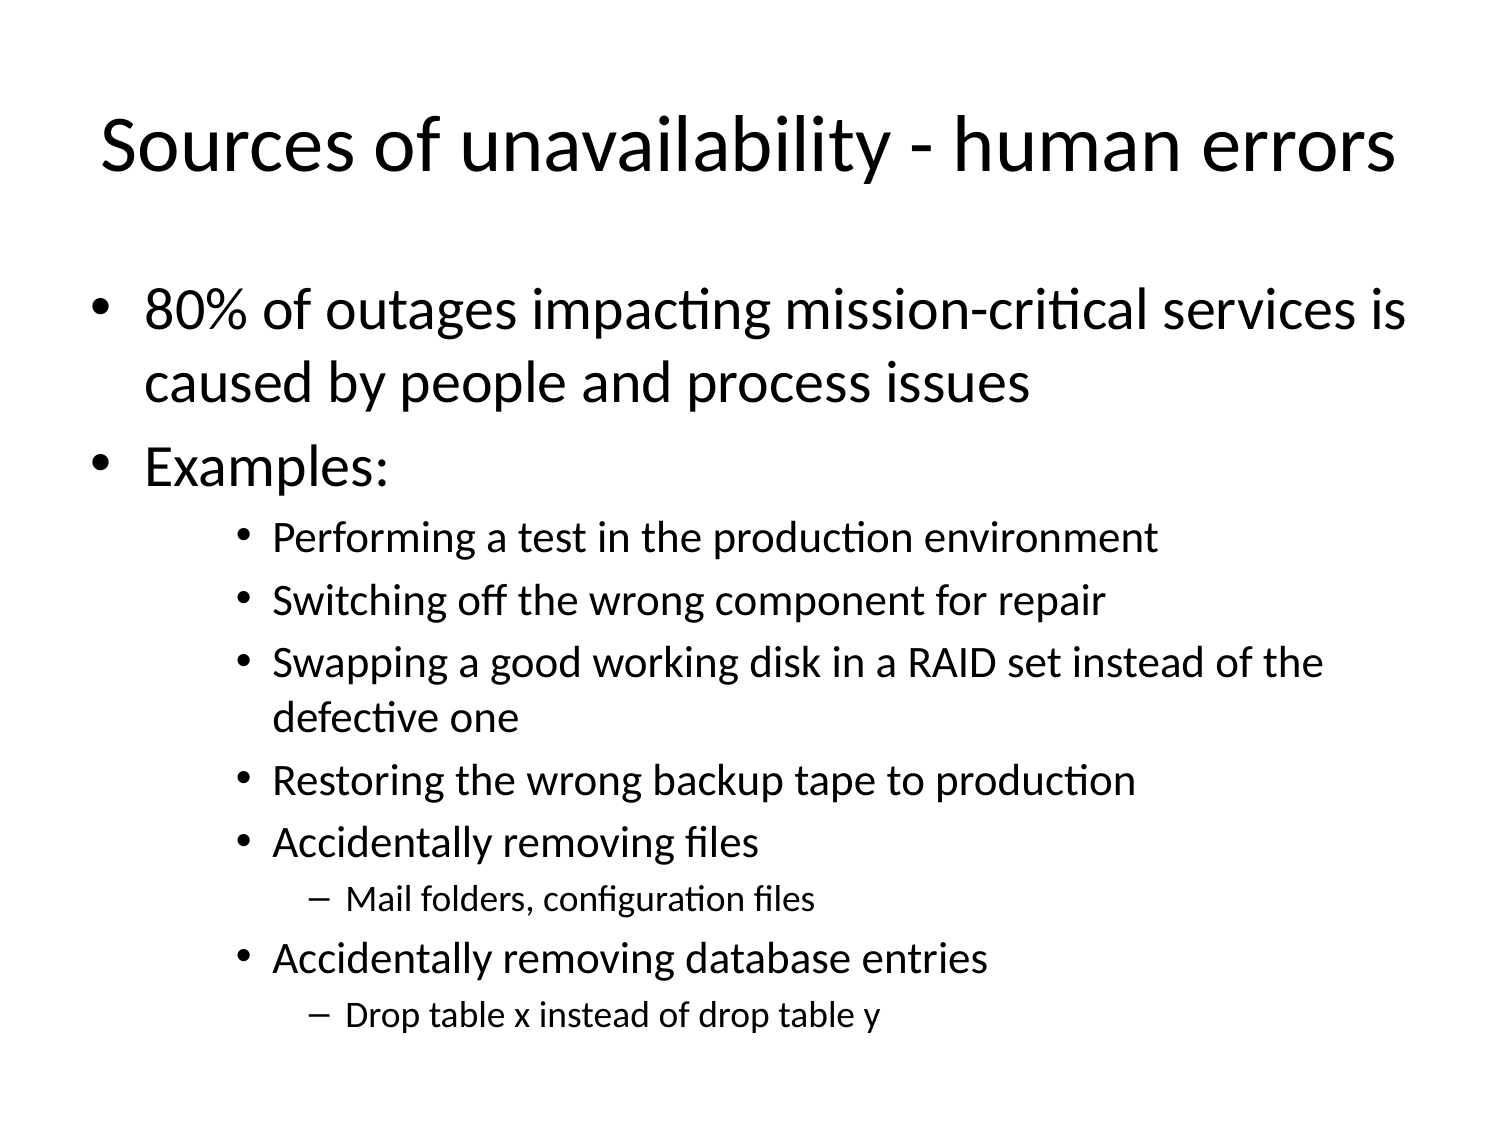

# Sources of unavailability - human errors
80% of outages impacting mission-critical services is caused by people and process issues
Examples:
Performing a test in the production environment
Switching off the wrong component for repair
Swapping a good working disk in a RAID set instead of the defective one
Restoring the wrong backup tape to production
Accidentally removing files
Mail folders, configuration files
Accidentally removing database entries
Drop table x instead of drop table y